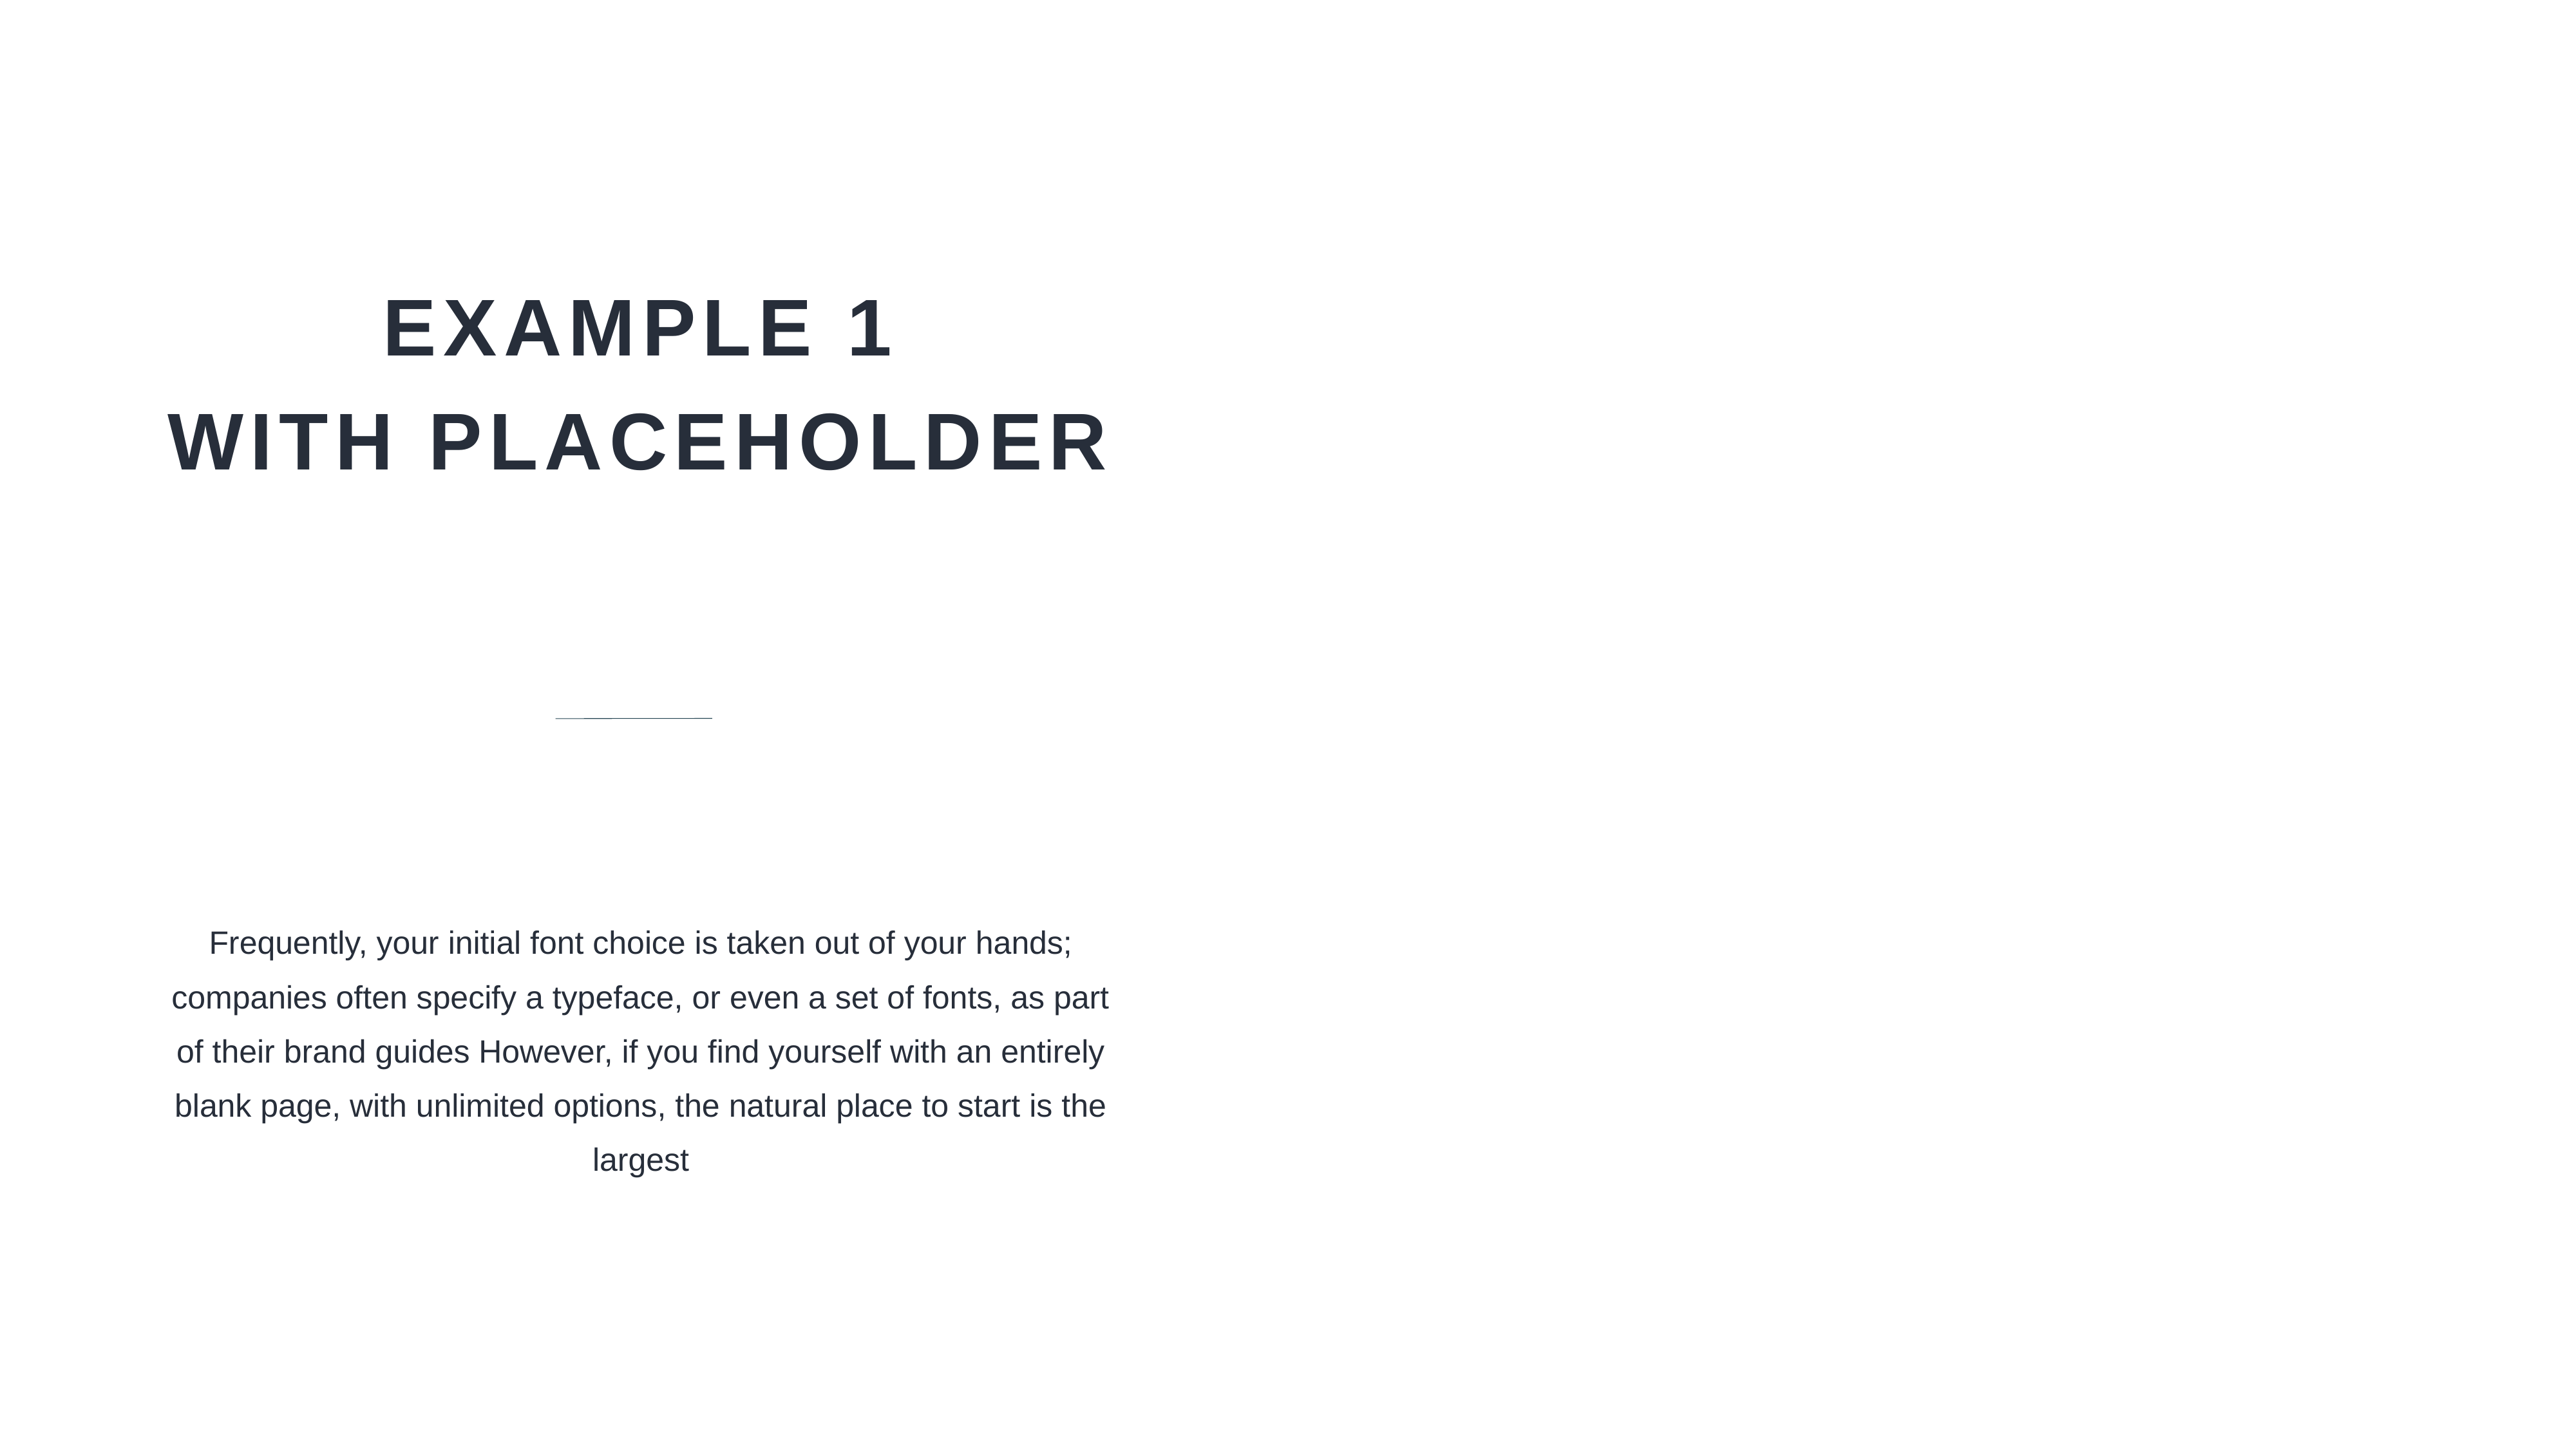

EXAMPLE 1
WITH PLACEHOLDER
Frequently, your initial font choice is taken out of your hands; companies often specify a typeface, or even a set of fonts, as part of their brand guides However, if you find yourself with an entirely blank page, with unlimited options, the natural place to start is the largest